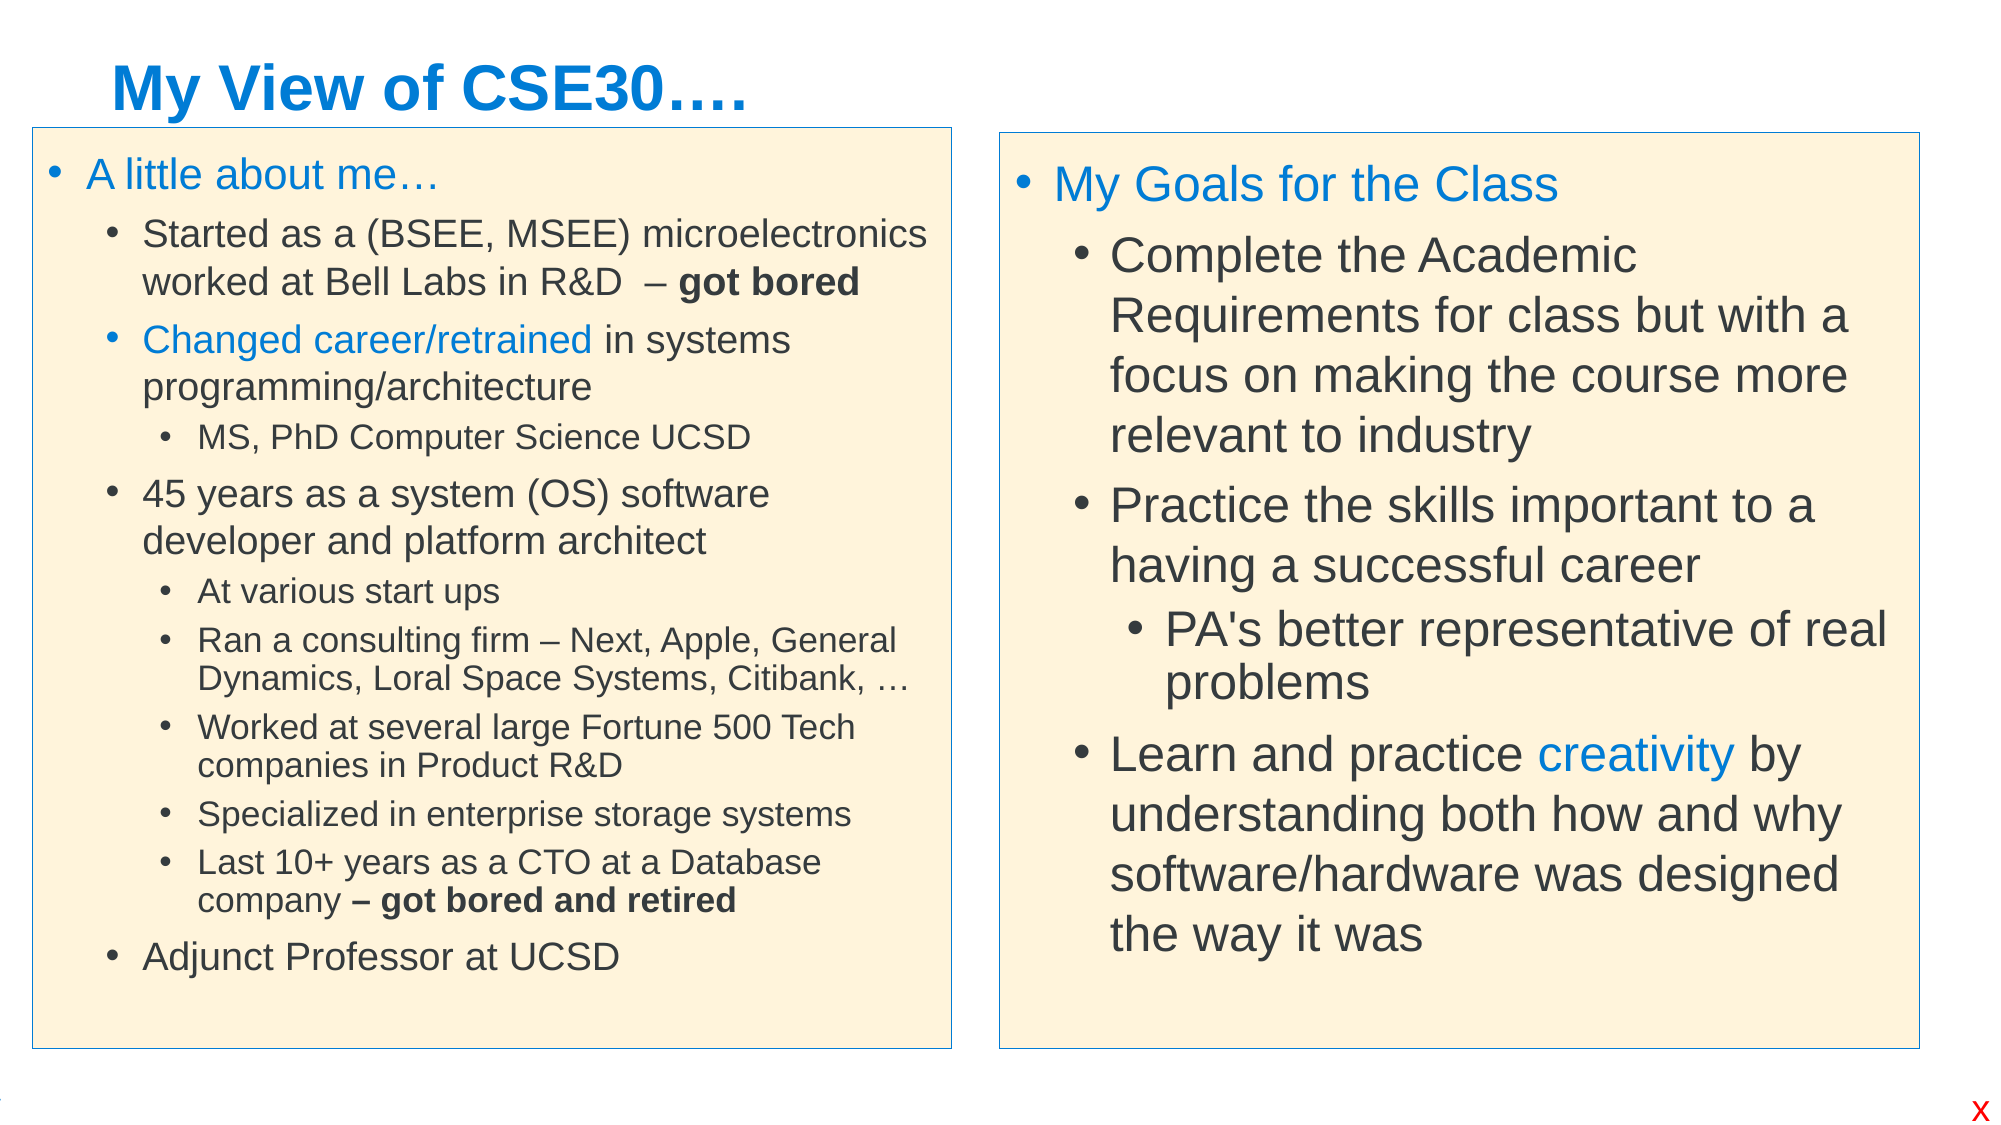

# My View of CSE30….
A little about me…
Started as a (BSEE, MSEE) microelectronics worked at Bell Labs in R&D  – got bored
Changed career/retrained in systems programming/architecture
MS, PhD Computer Science UCSD
45 years as a system (OS) software developer and platform architect
At various start ups
Ran a consulting firm – Next, Apple, General Dynamics, Loral Space Systems, Citibank, …
Worked at several large Fortune 500 Tech companies in Product R&D
Specialized in enterprise storage systems
Last 10+ years as a CTO at a Database company – got bored and retired
Adjunct Professor at UCSD

My Goals for the Class
Complete the Academic Requirements for class but with a focus on making the course more relevant to industry
Practice the skills important to a having a successful career
PA's better representative of real problems
Learn and practice creativity by understanding both how and why software/hardware was designed the way it was

x